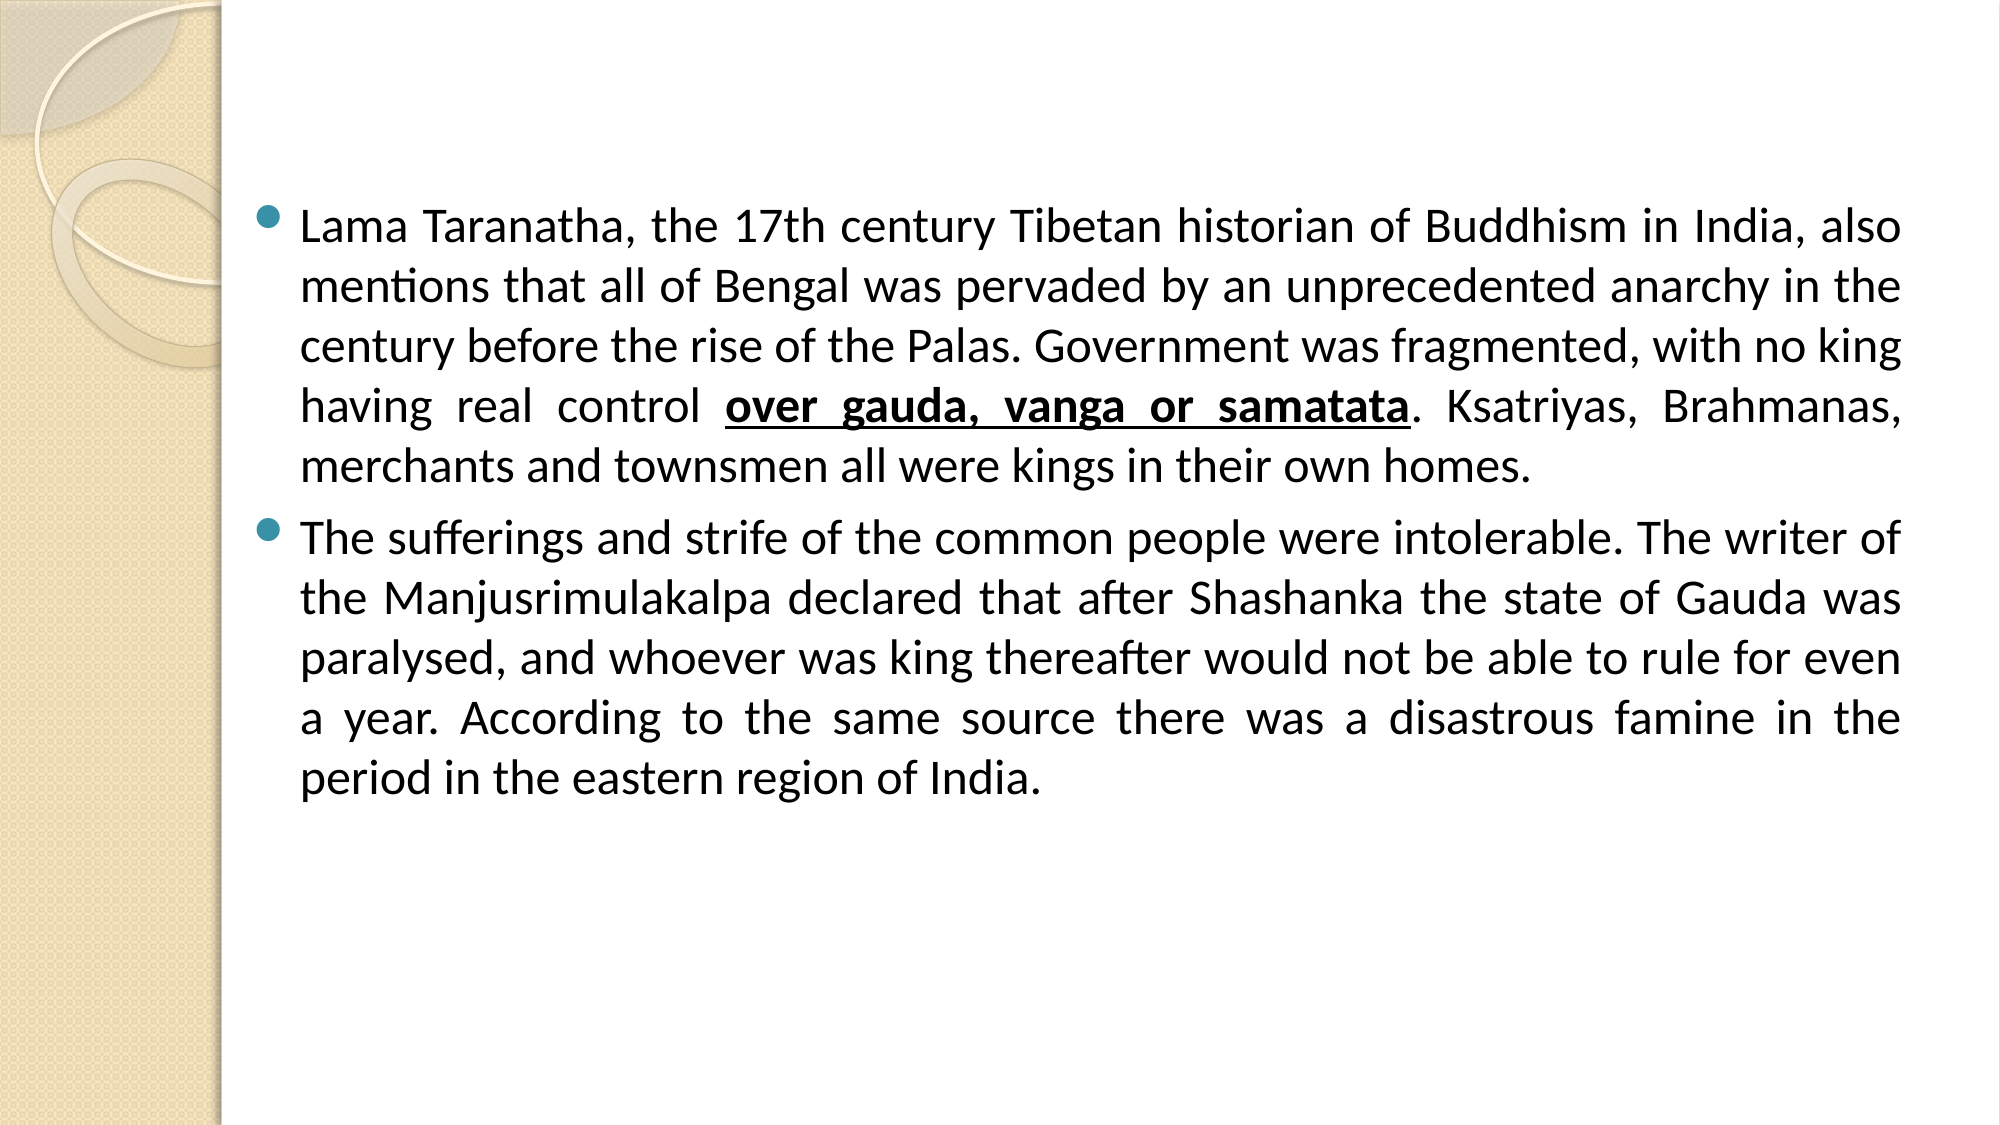

Lama Taranatha, the 17th century Tibetan historian of Buddhism in India, also mentions that all of Bengal was pervaded by an unprecedented anarchy in the century before the rise of the Palas. Government was fragmented, with no king having real control over gauda, vanga or samatata. Ksatriyas, Brahmanas, merchants and townsmen all were kings in their own homes.
The sufferings and strife of the common people were intolerable. The writer of the Manjusrimulakalpa declared that after Shashanka the state of Gauda was paralysed, and whoever was king thereafter would not be able to rule for even a year. According to the same source there was a disastrous famine in the period in the eastern region of India.